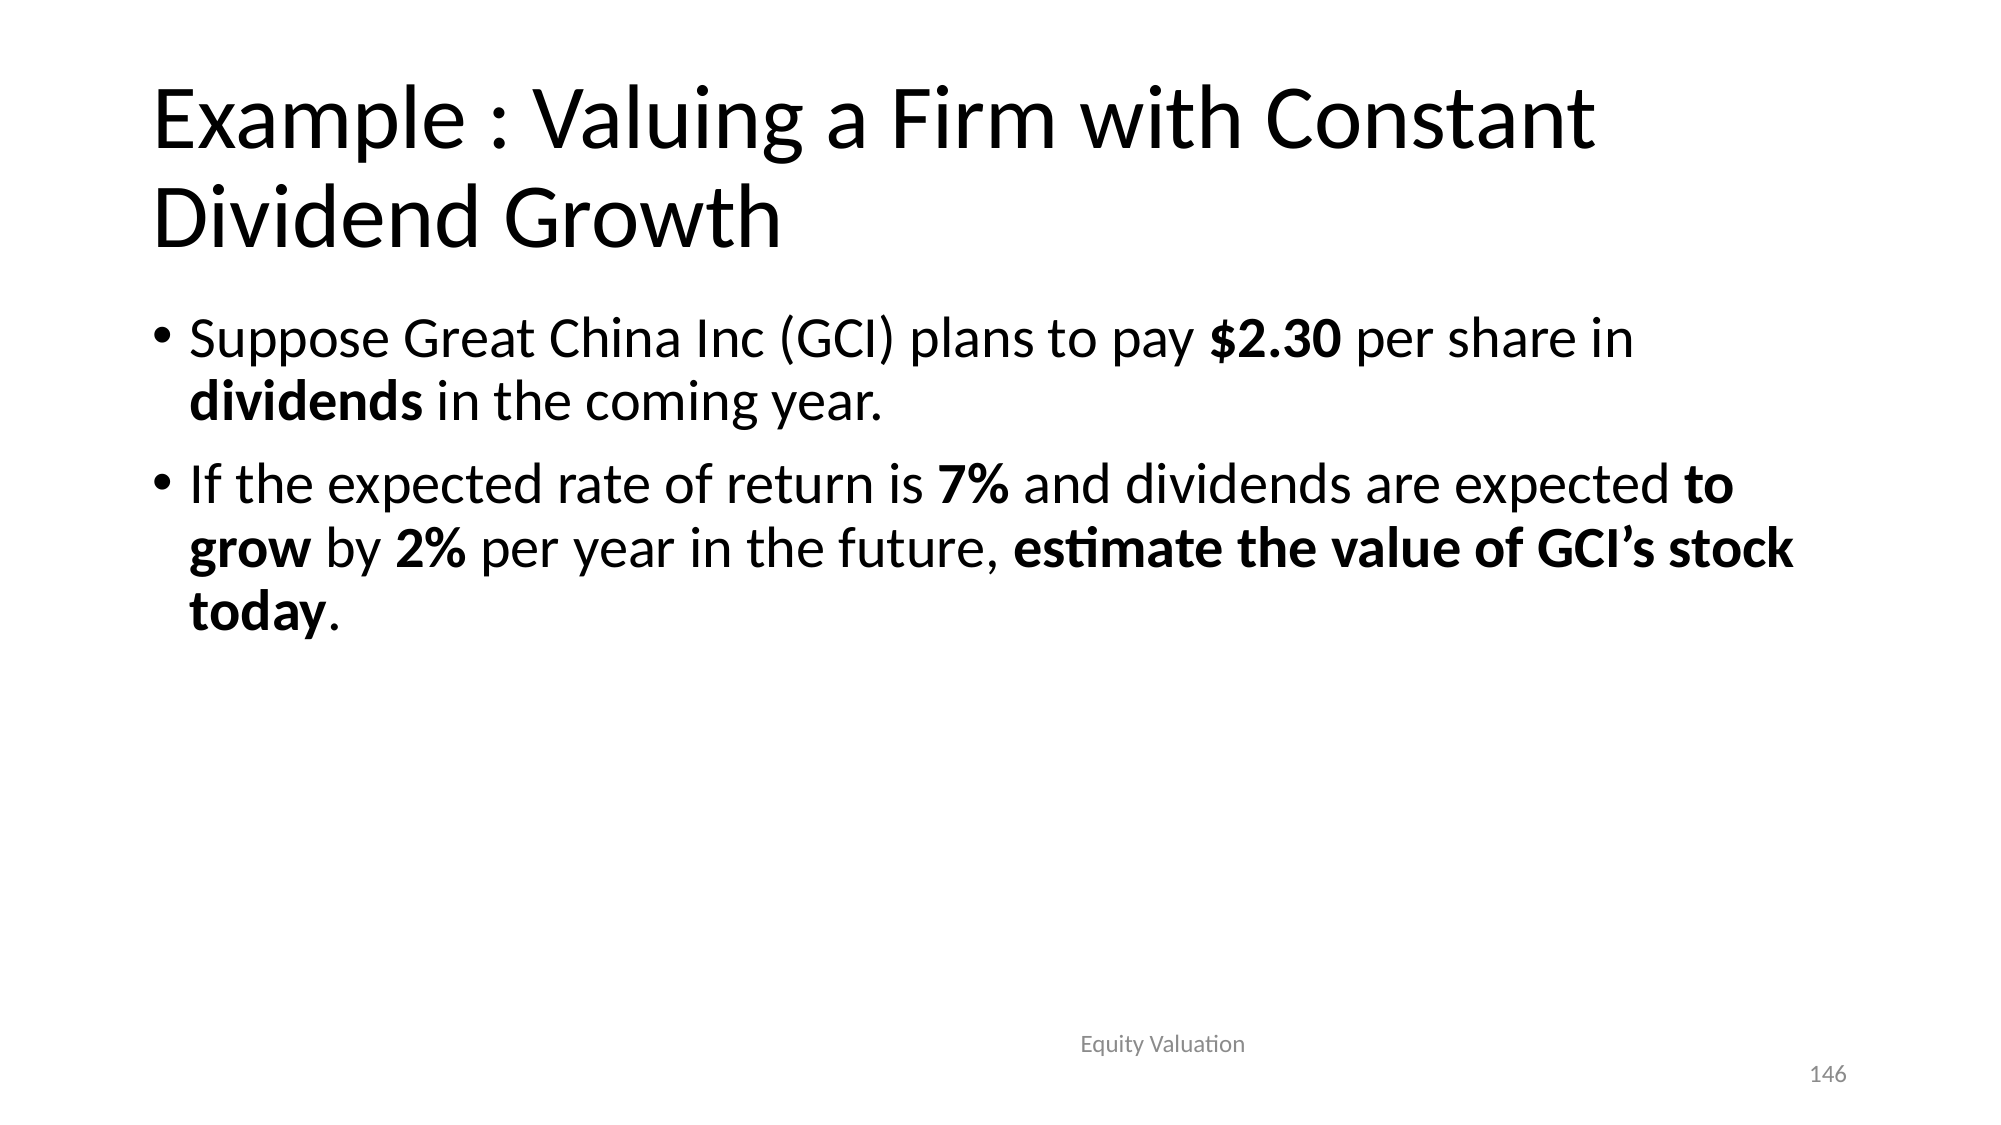

# Example : Valuing a Firm with Constant Dividend Growth
Suppose Great China Inc (GCI) plans to pay $2.30 per share in dividends in the coming year.
If the expected rate of return is 7% and dividends are expected to grow by 2% per year in the future, estimate the value of GCI’s stock today.

Equity Valuation
146